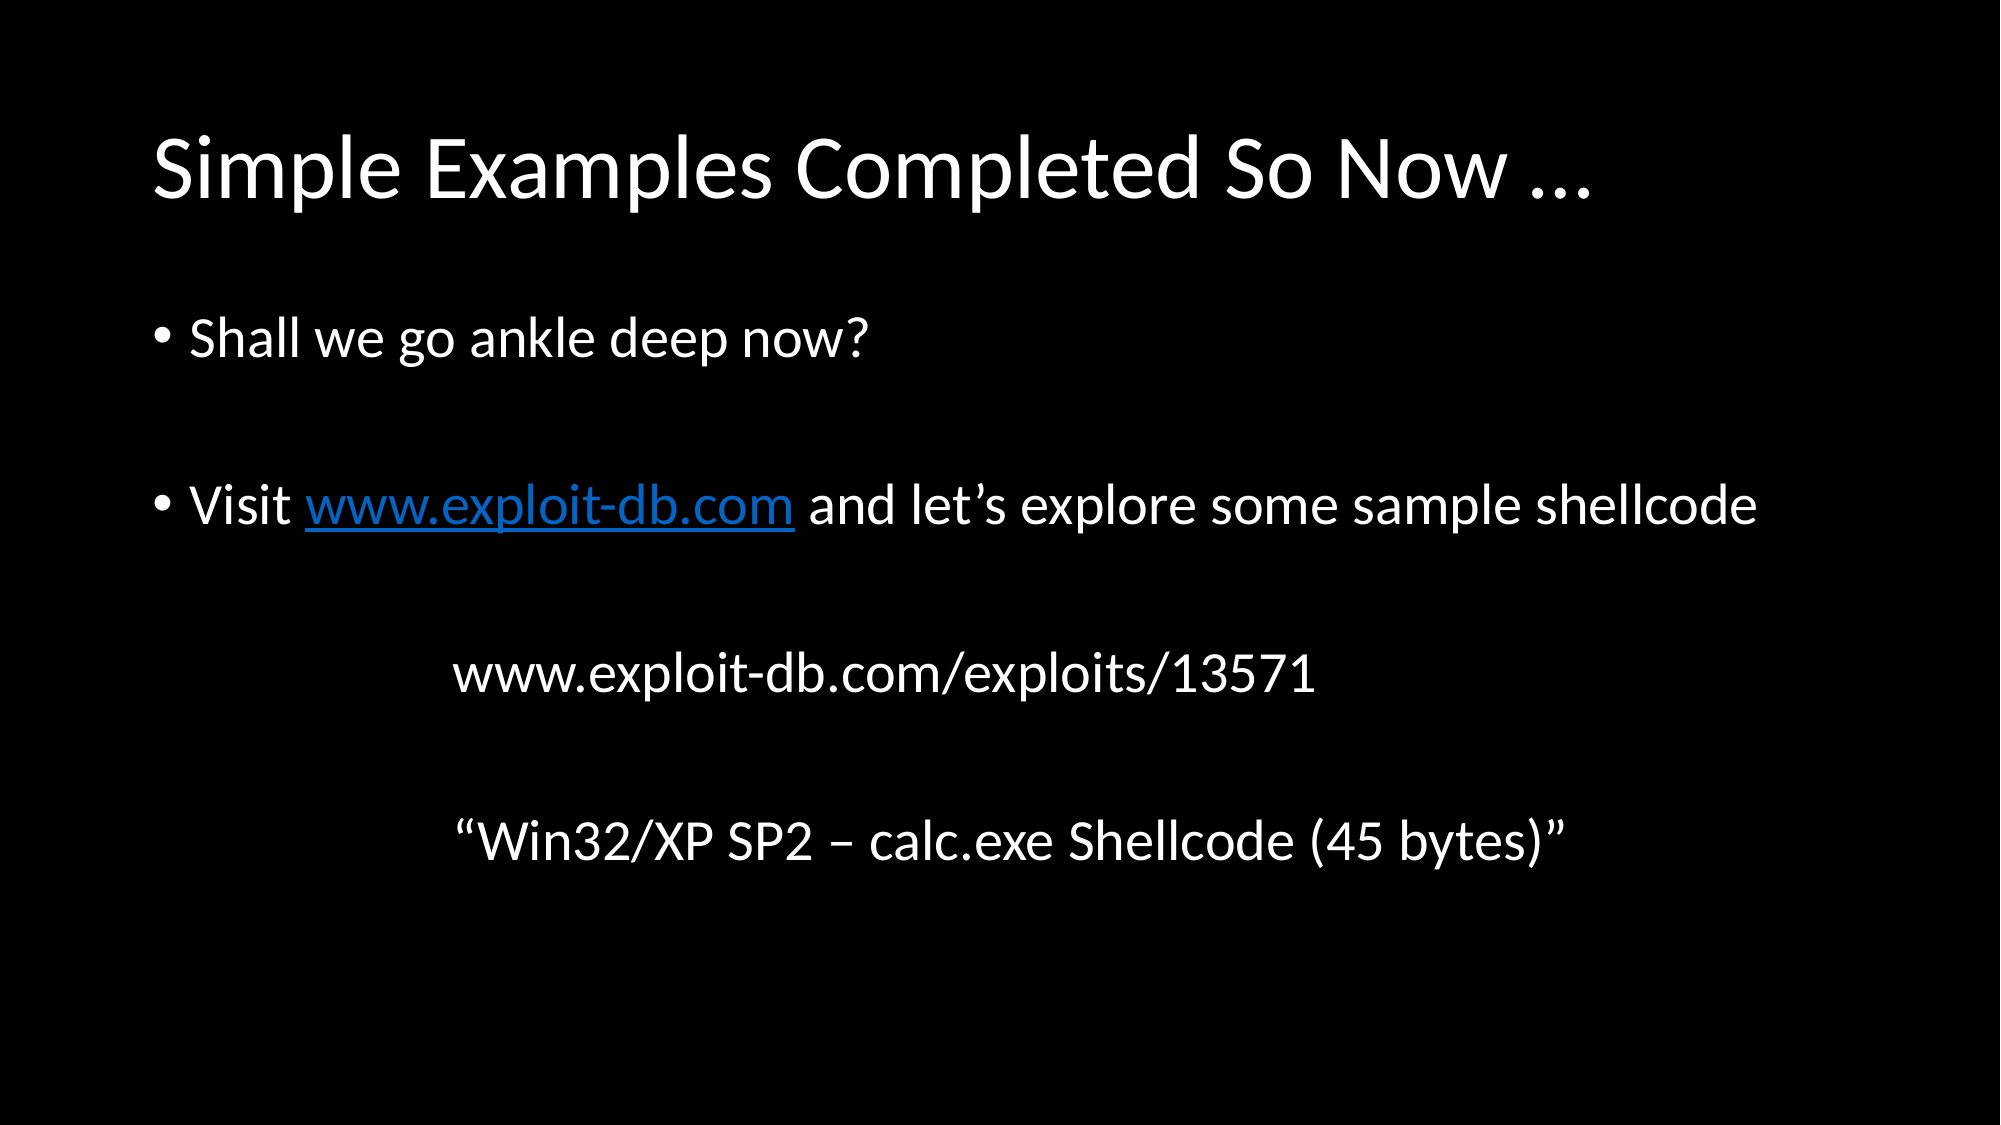

# Simple Examples Completed So Now …
Shall we go ankle deep now?

Visit www.exploit-db.com and let’s explore some sample shellcode

		www.exploit-db.com/exploits/13571

		“Win32/XP SP2 – calc.exe Shellcode (45 bytes)”